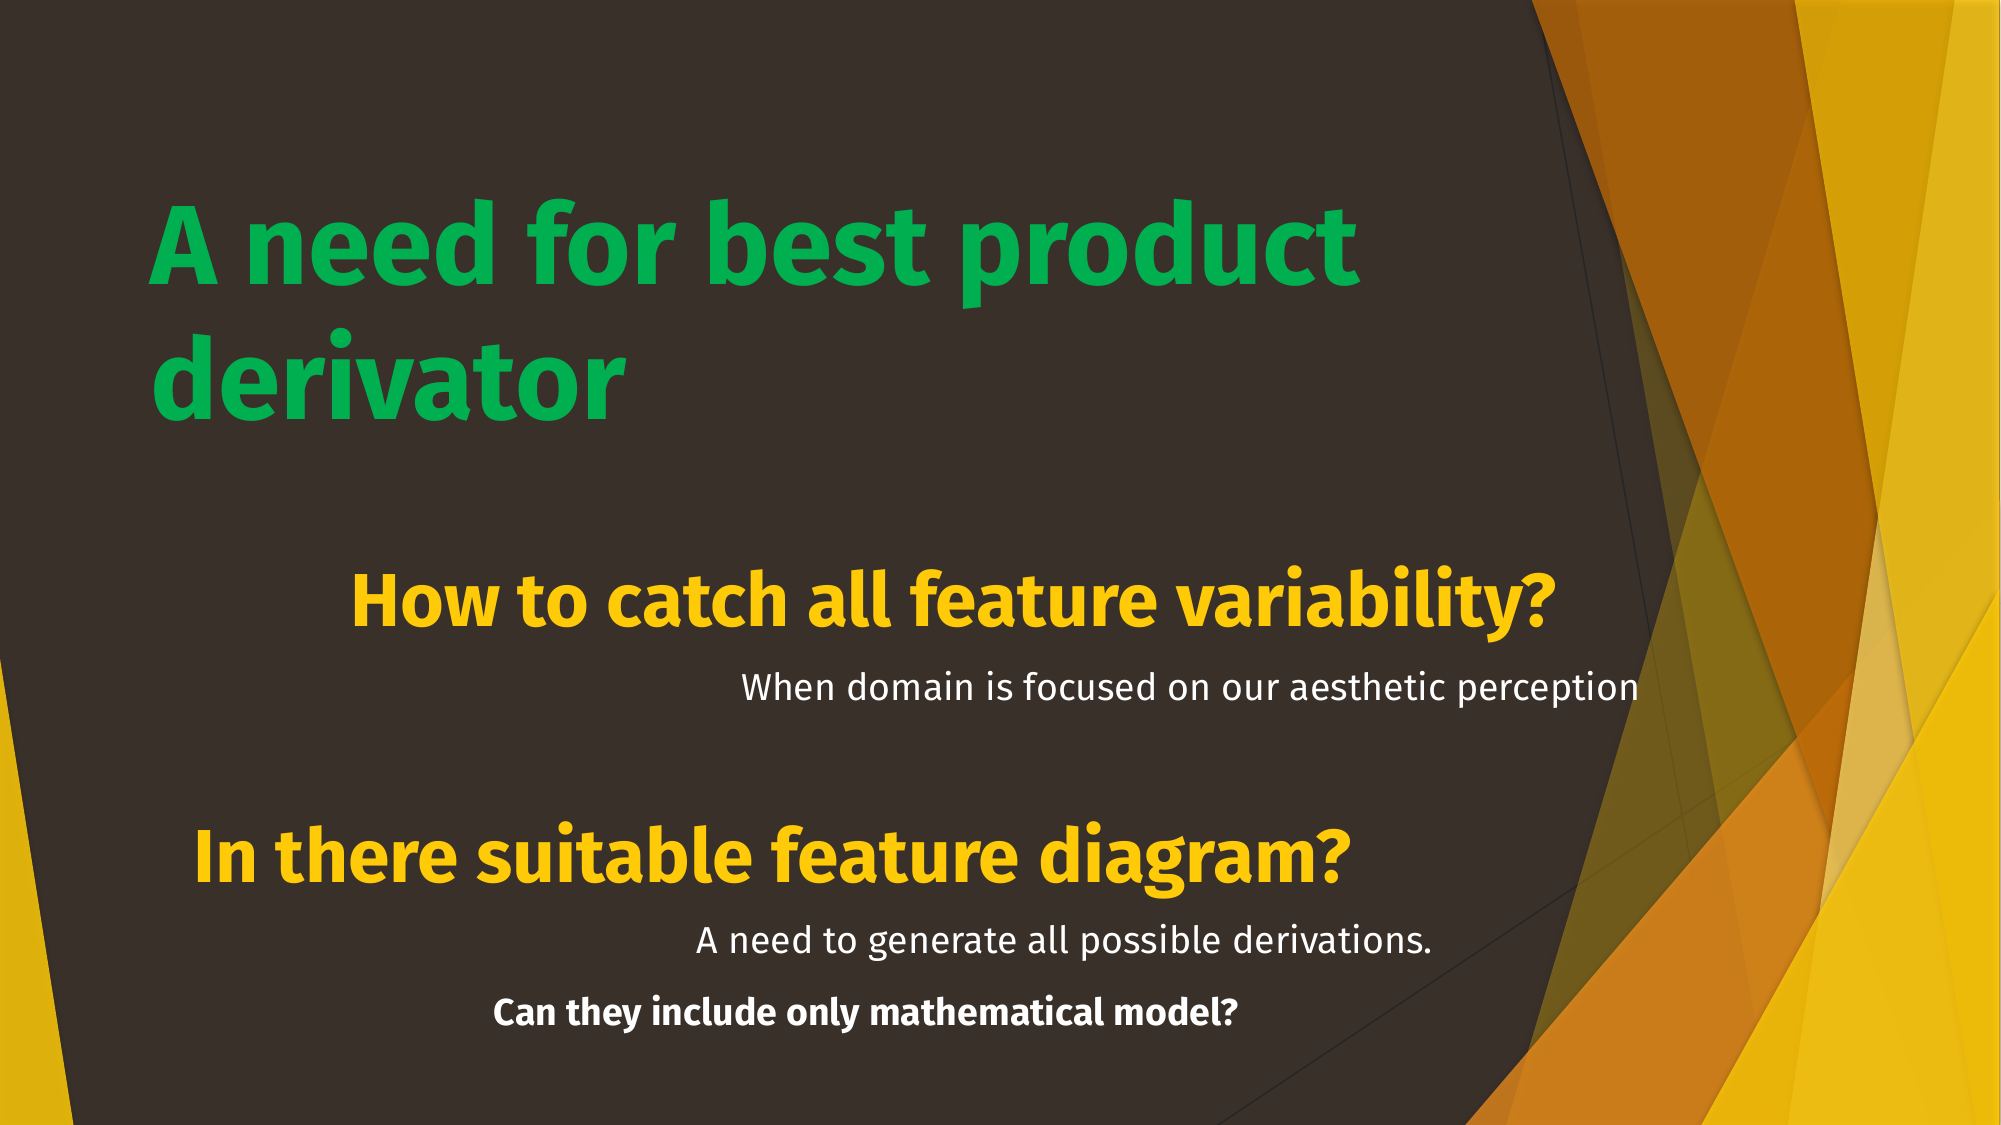

A need for best product derivator
# How to catch all feature variability?
When domain is focused on our aesthetic perception
In there suitable feature diagram?
A need to generate all possible derivations.
Can they include only mathematical model?